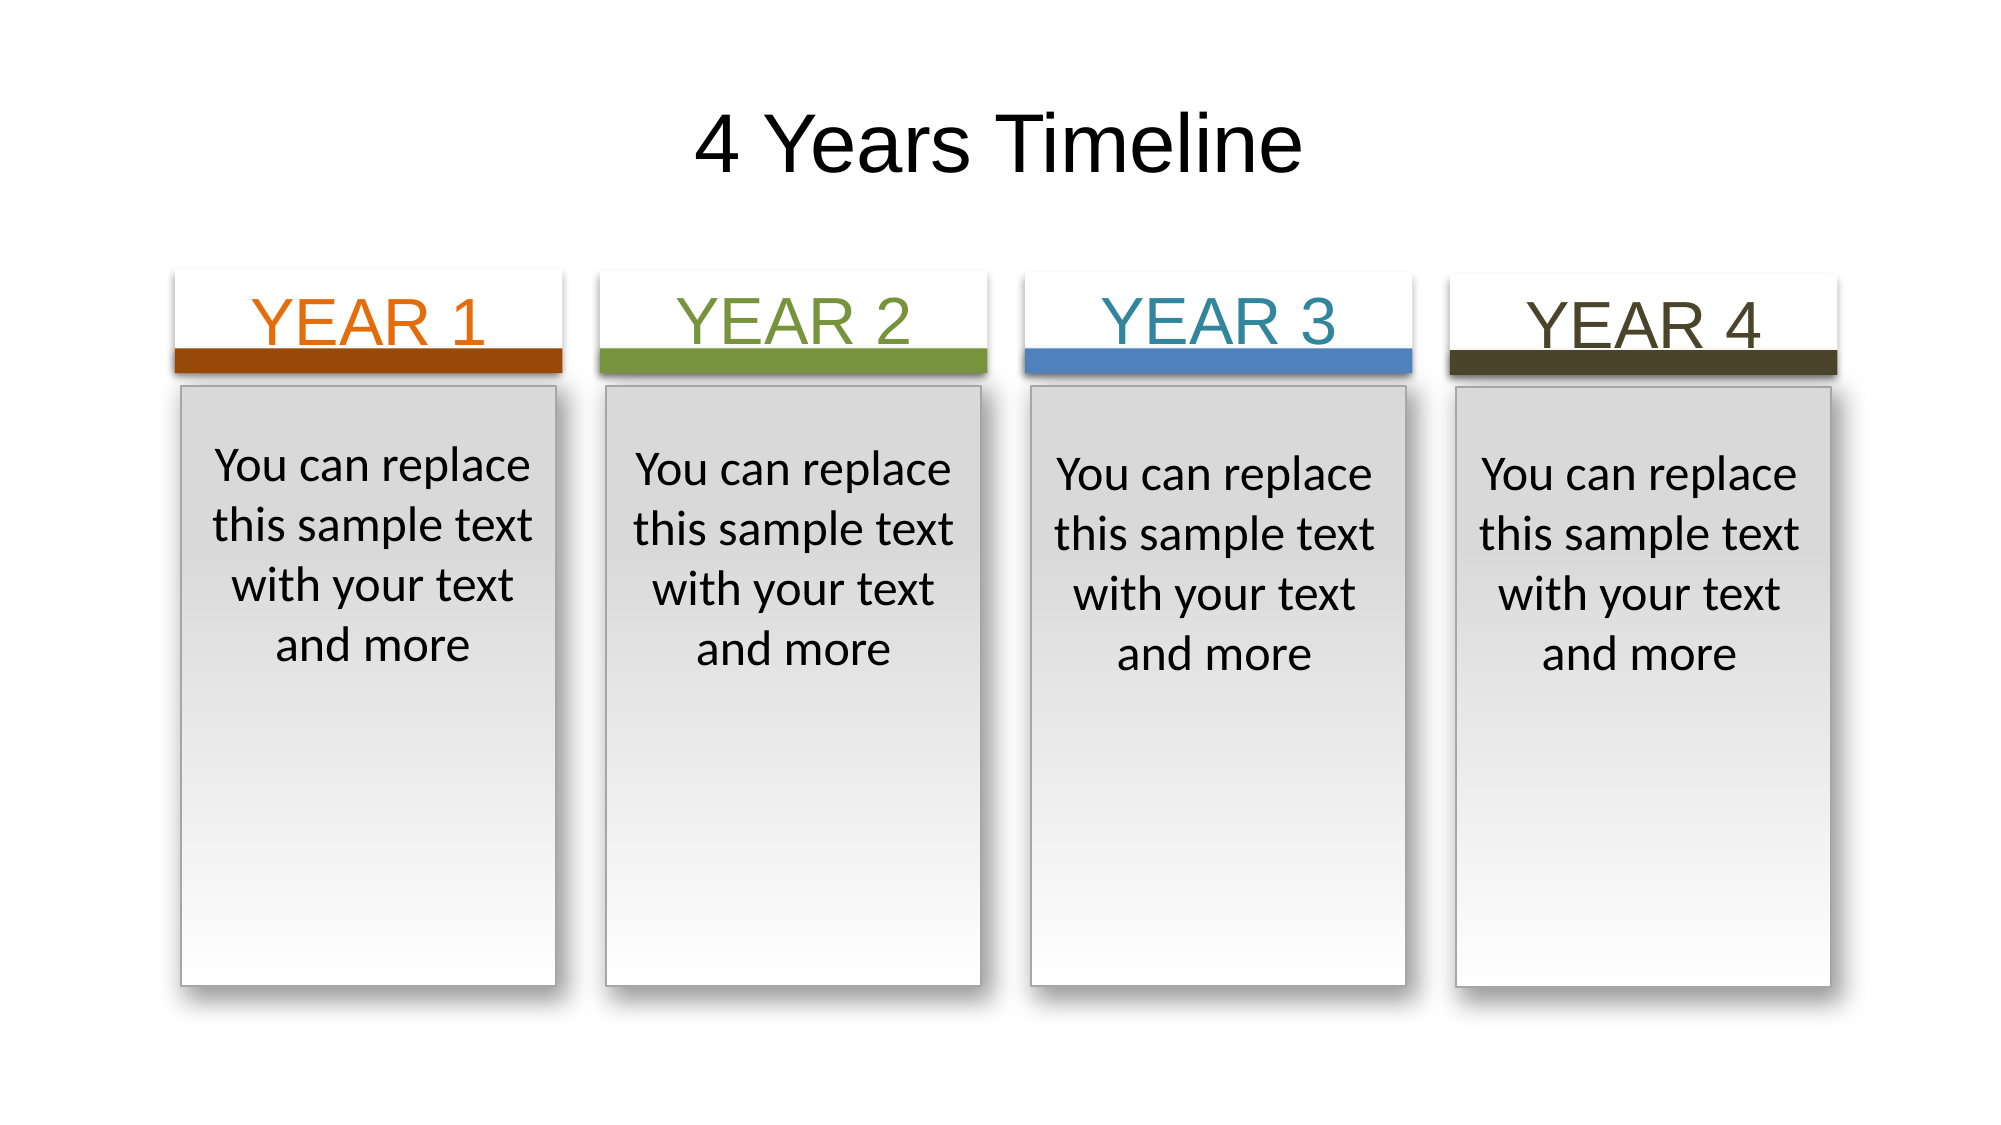

# 4 Years Timeline

Year 2
Year 3
Year 1

Year 4

You can replace this sample text with your text and more

You can replace this sample text with your text and more

You can replace this sample text with your text and more

You can replace this sample text with your text and more